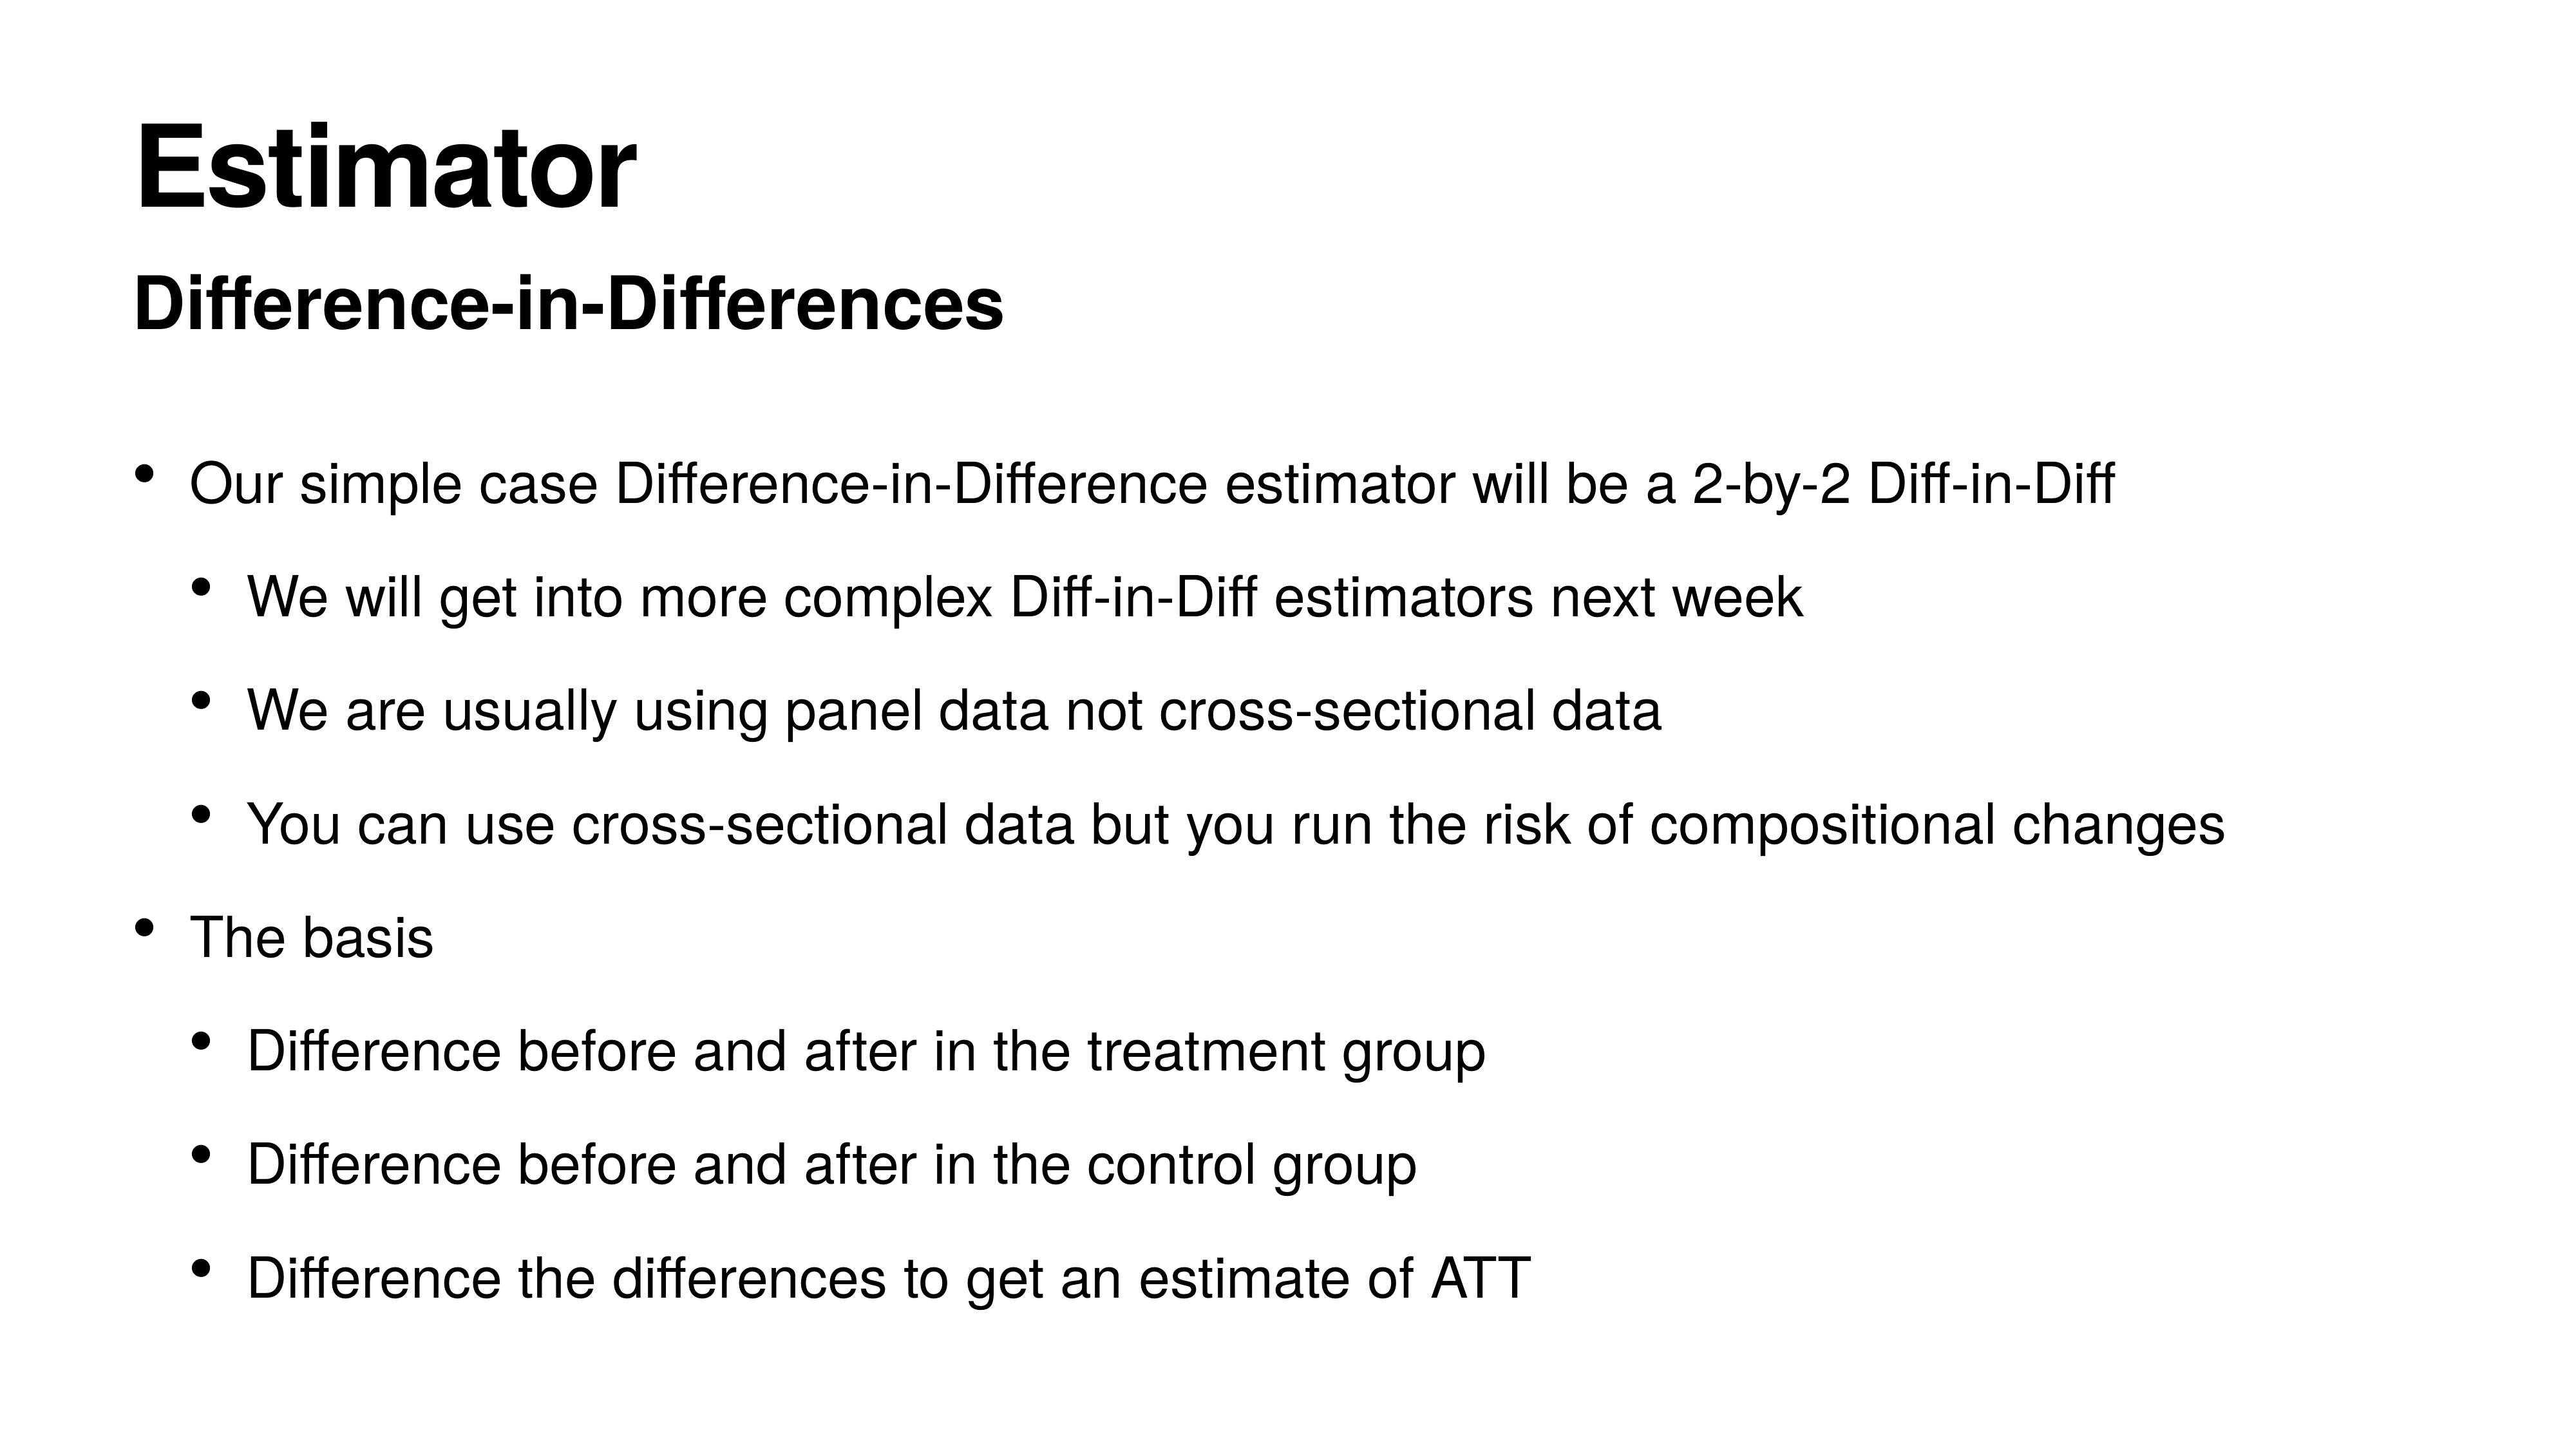

# Estimator
Difference-in-Differences
Our simple case Difference-in-Difference estimator will be a 2-by-2 Diff-in-Diff
We will get into more complex Diff-in-Diff estimators next week
We are usually using panel data not cross-sectional data
You can use cross-sectional data but you run the risk of compositional changes
The basis
Difference before and after in the treatment group
Difference before and after in the control group
Difference the differences to get an estimate of ATT